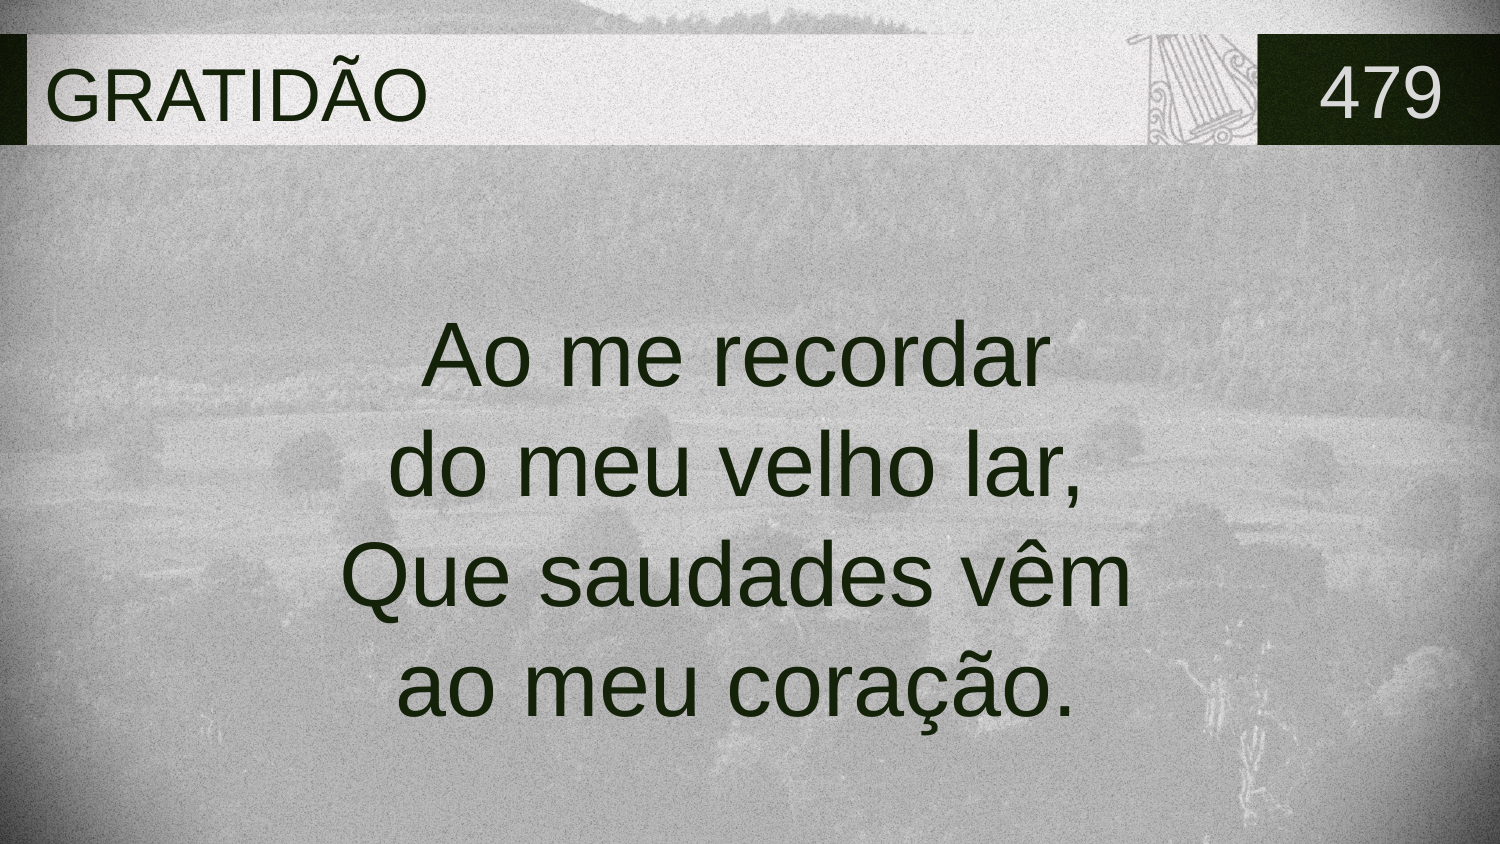

# GRATIDÃO
479
Ao me recordar
do meu velho lar,
Que saudades vêm
ao meu coração.